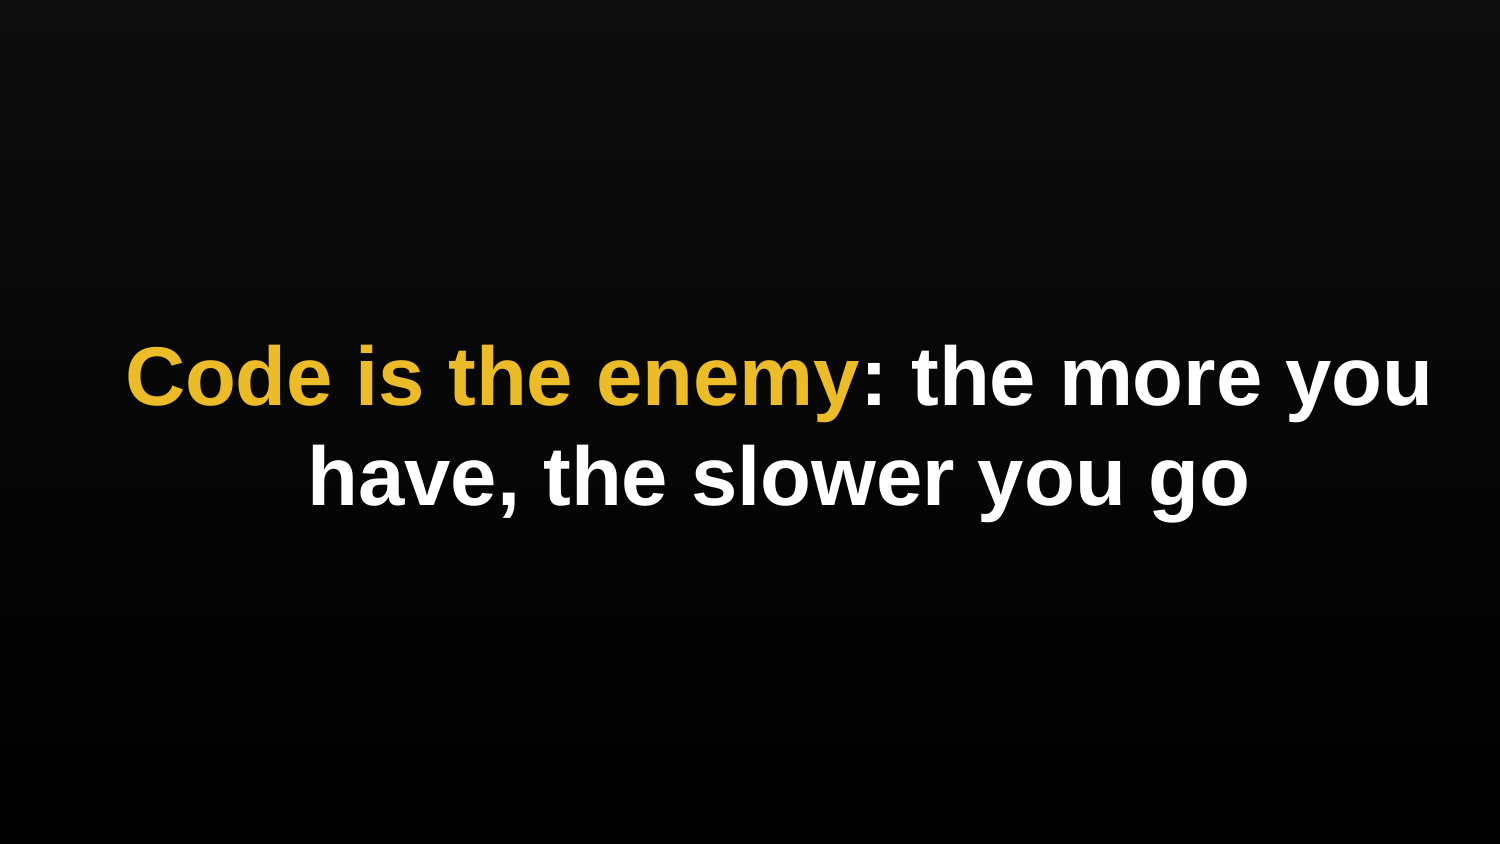

Code is the enemy: the more you have, the slower you go